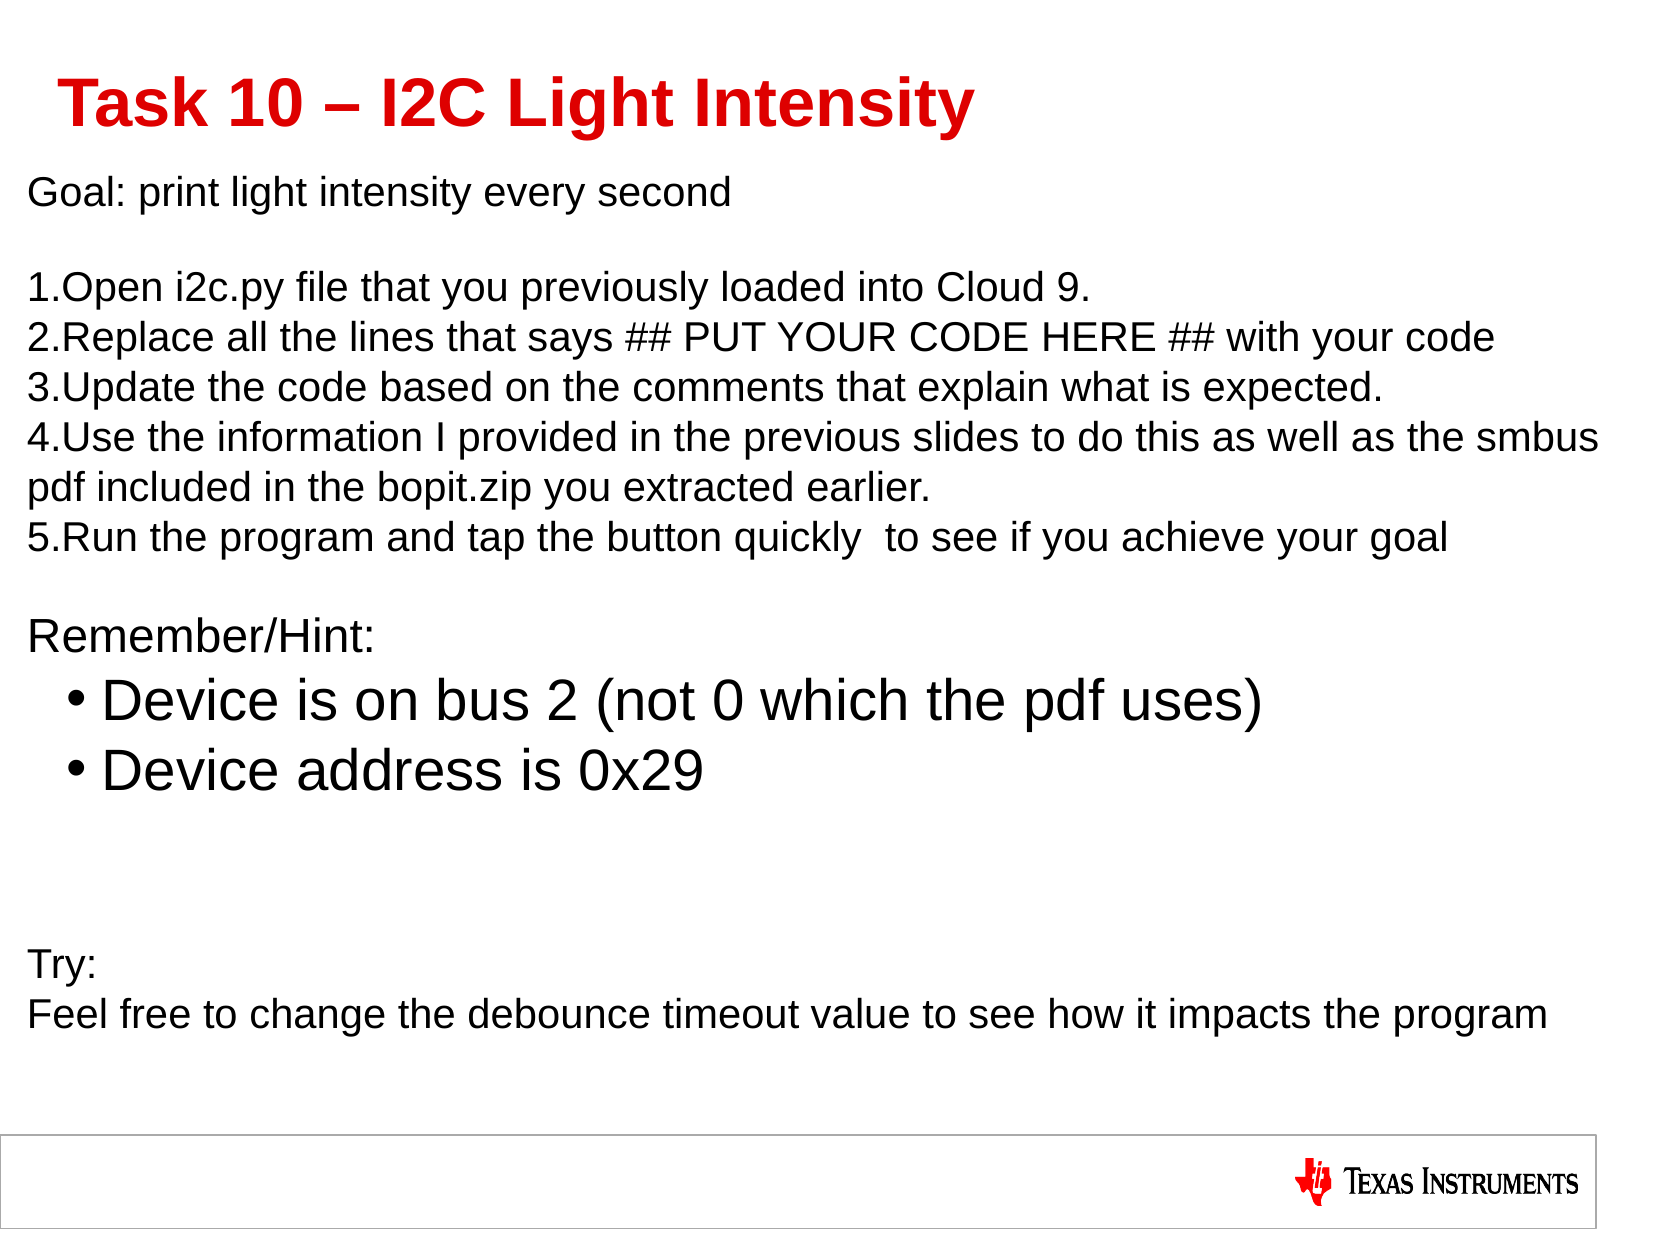

Task 10 – I2C Light Intensity
Goal: print light intensity every second

Open i2c.py file that you previously loaded into Cloud 9.
Replace all the lines that says ## PUT YOUR CODE HERE ## with your code
Update the code based on the comments that explain what is expected.
Use the information I provided in the previous slides to do this as well as the smbus pdf included in the bopit.zip you extracted earlier.
Run the program and tap the button quickly  to see if you achieve your goal

Remember/Hint:
Device is on bus 2 (not 0 which the pdf uses)
Device address is 0x29

Try:
Feel free to change the debounce timeout value to see how it impacts the program